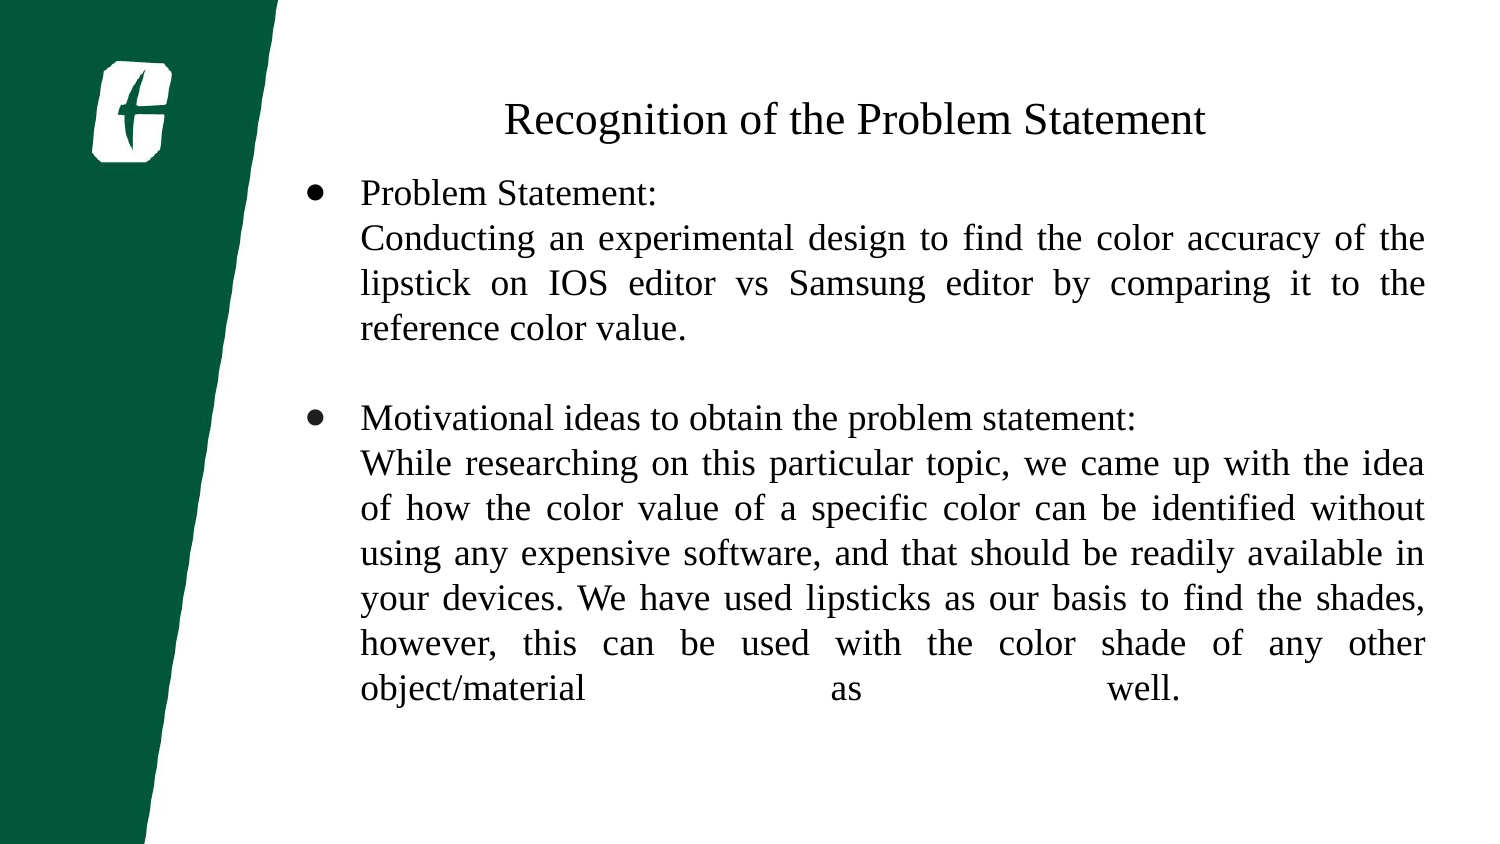

Recognition of the Problem Statement

Problem Statement:
Conducting an experimental design to find the color accuracy of the lipstick on IOS editor vs Samsung editor by comparing it to the reference color value.

Motivational ideas to obtain the problem statement:
While researching on this particular topic, we came up with the idea of how the color value of a specific color can be identified without using any expensive software, and that should be readily available in your devices. We have used lipsticks as our basis to find the shades, however, this can be used with the color shade of any other object/material as well.